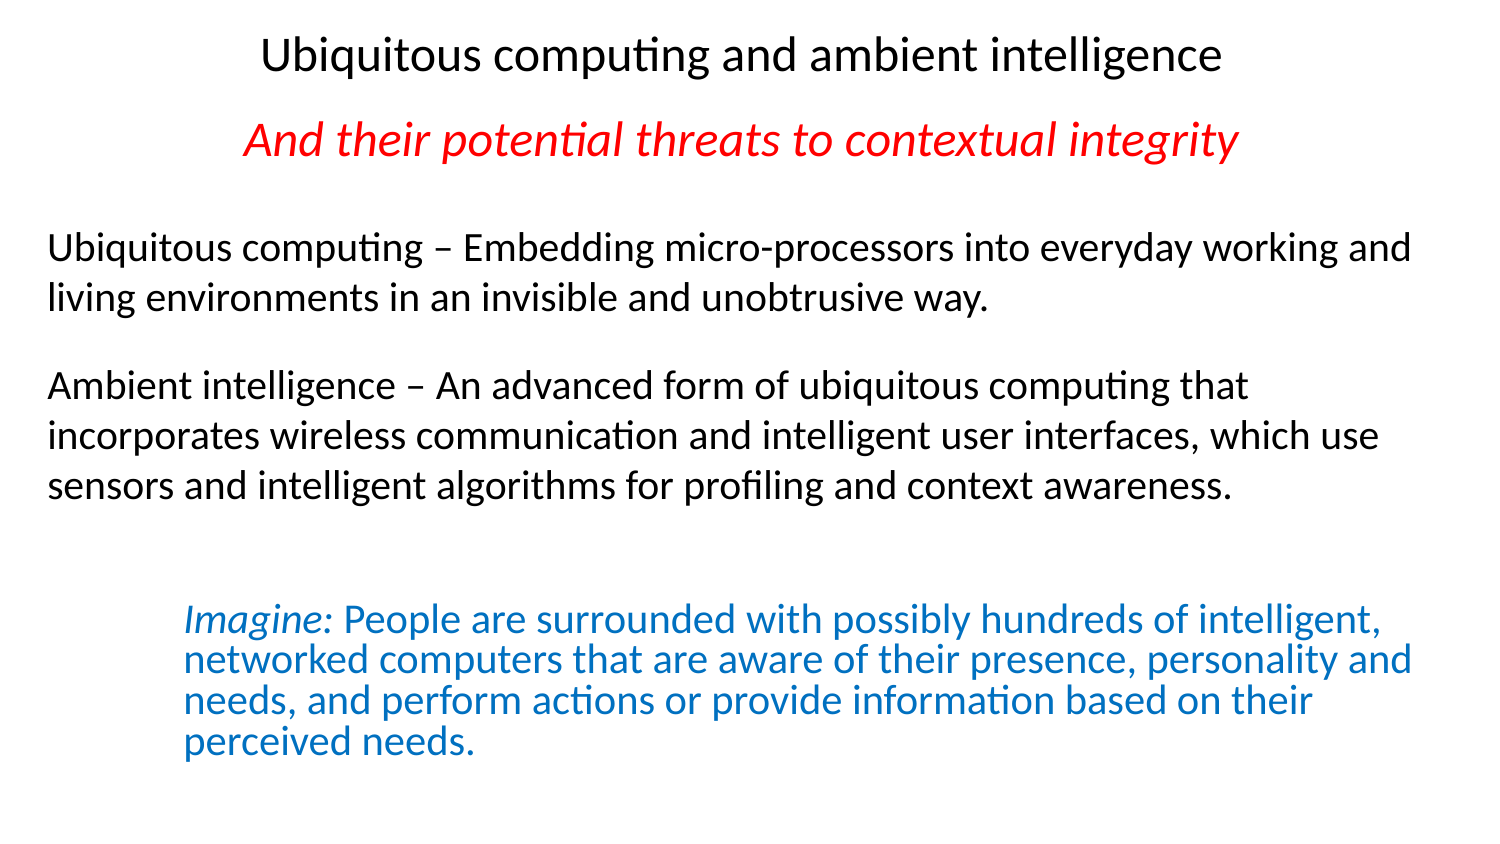

Ubiquitous computing and ambient intelligence

And their potential threats to contextual integrity
Ubiquitous computing – Embedding micro-processors into everyday working and living environments in an invisible and unobtrusive way.

Ambient intelligence – An advanced form of ubiquitous computing that incorporates wireless communication and intelligent user interfaces, which use sensors and intelligent algorithms for profiling and context awareness.
Imagine: People are surrounded with possibly hundreds of intelligent, networked computers that are aware of their presence, personality and needs, and perform actions or provide information based on their perceived needs.